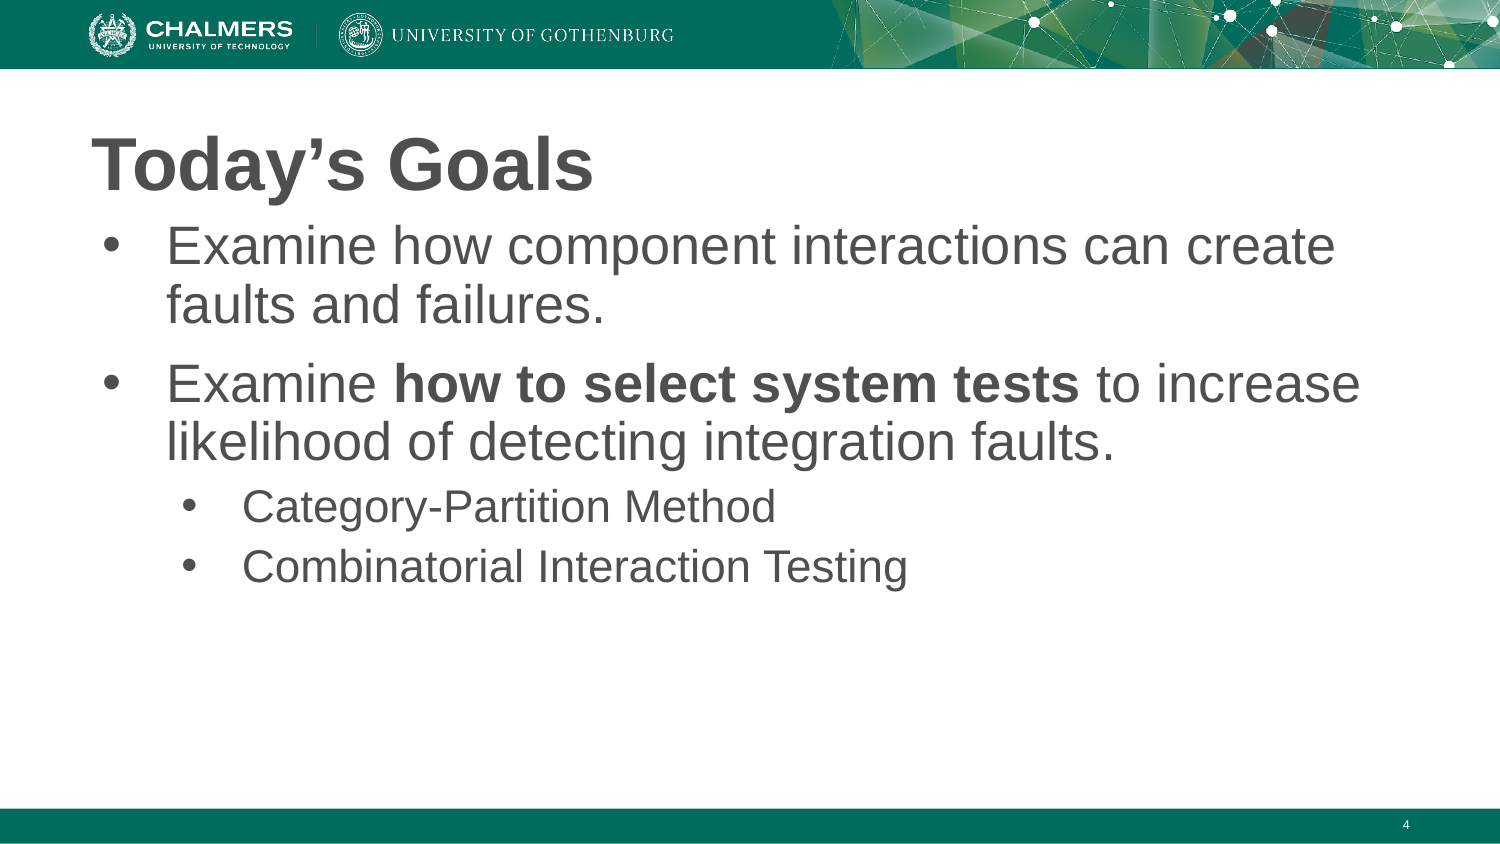

# Today’s Goals
Examine how component interactions can create faults and failures.
Examine how to select system tests to increase likelihood of detecting integration faults.
Category-Partition Method
Combinatorial Interaction Testing
4